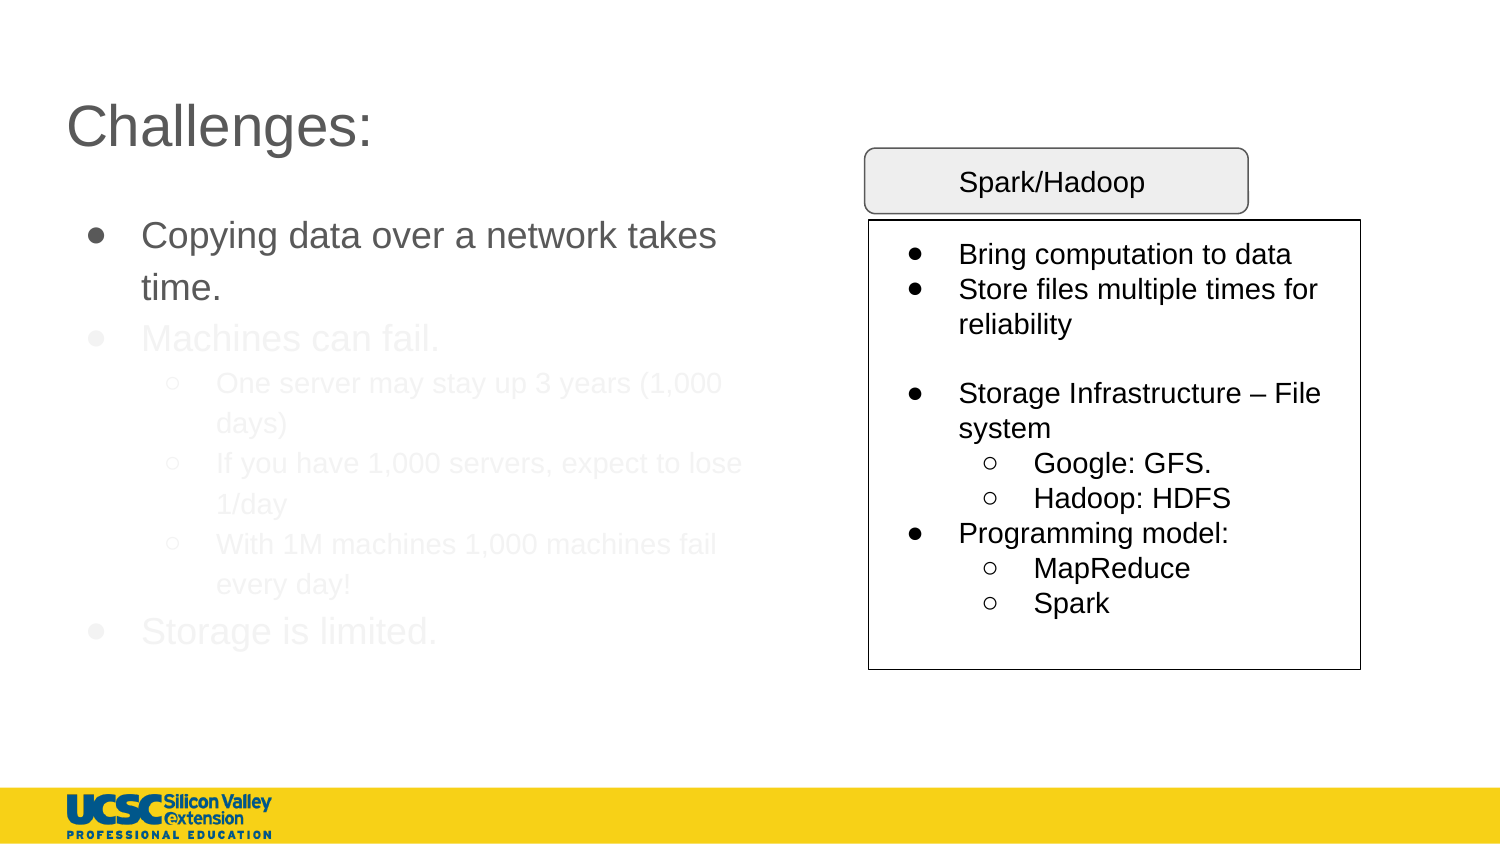

# Challenges:
Spark/Hadoop
Copying data over a network takes time.
Machines can fail.
One server may stay up 3 years (1,000 days)
If you have 1,000 servers, expect to lose 1/day
With 1M machines 1,000 machines fail every day!
Storage is limited.
Bring computation to data
Store files multiple times for reliability

Storage Infrastructure – File system
Google: GFS.
Hadoop: HDFS
Programming model:
MapReduce
Spark